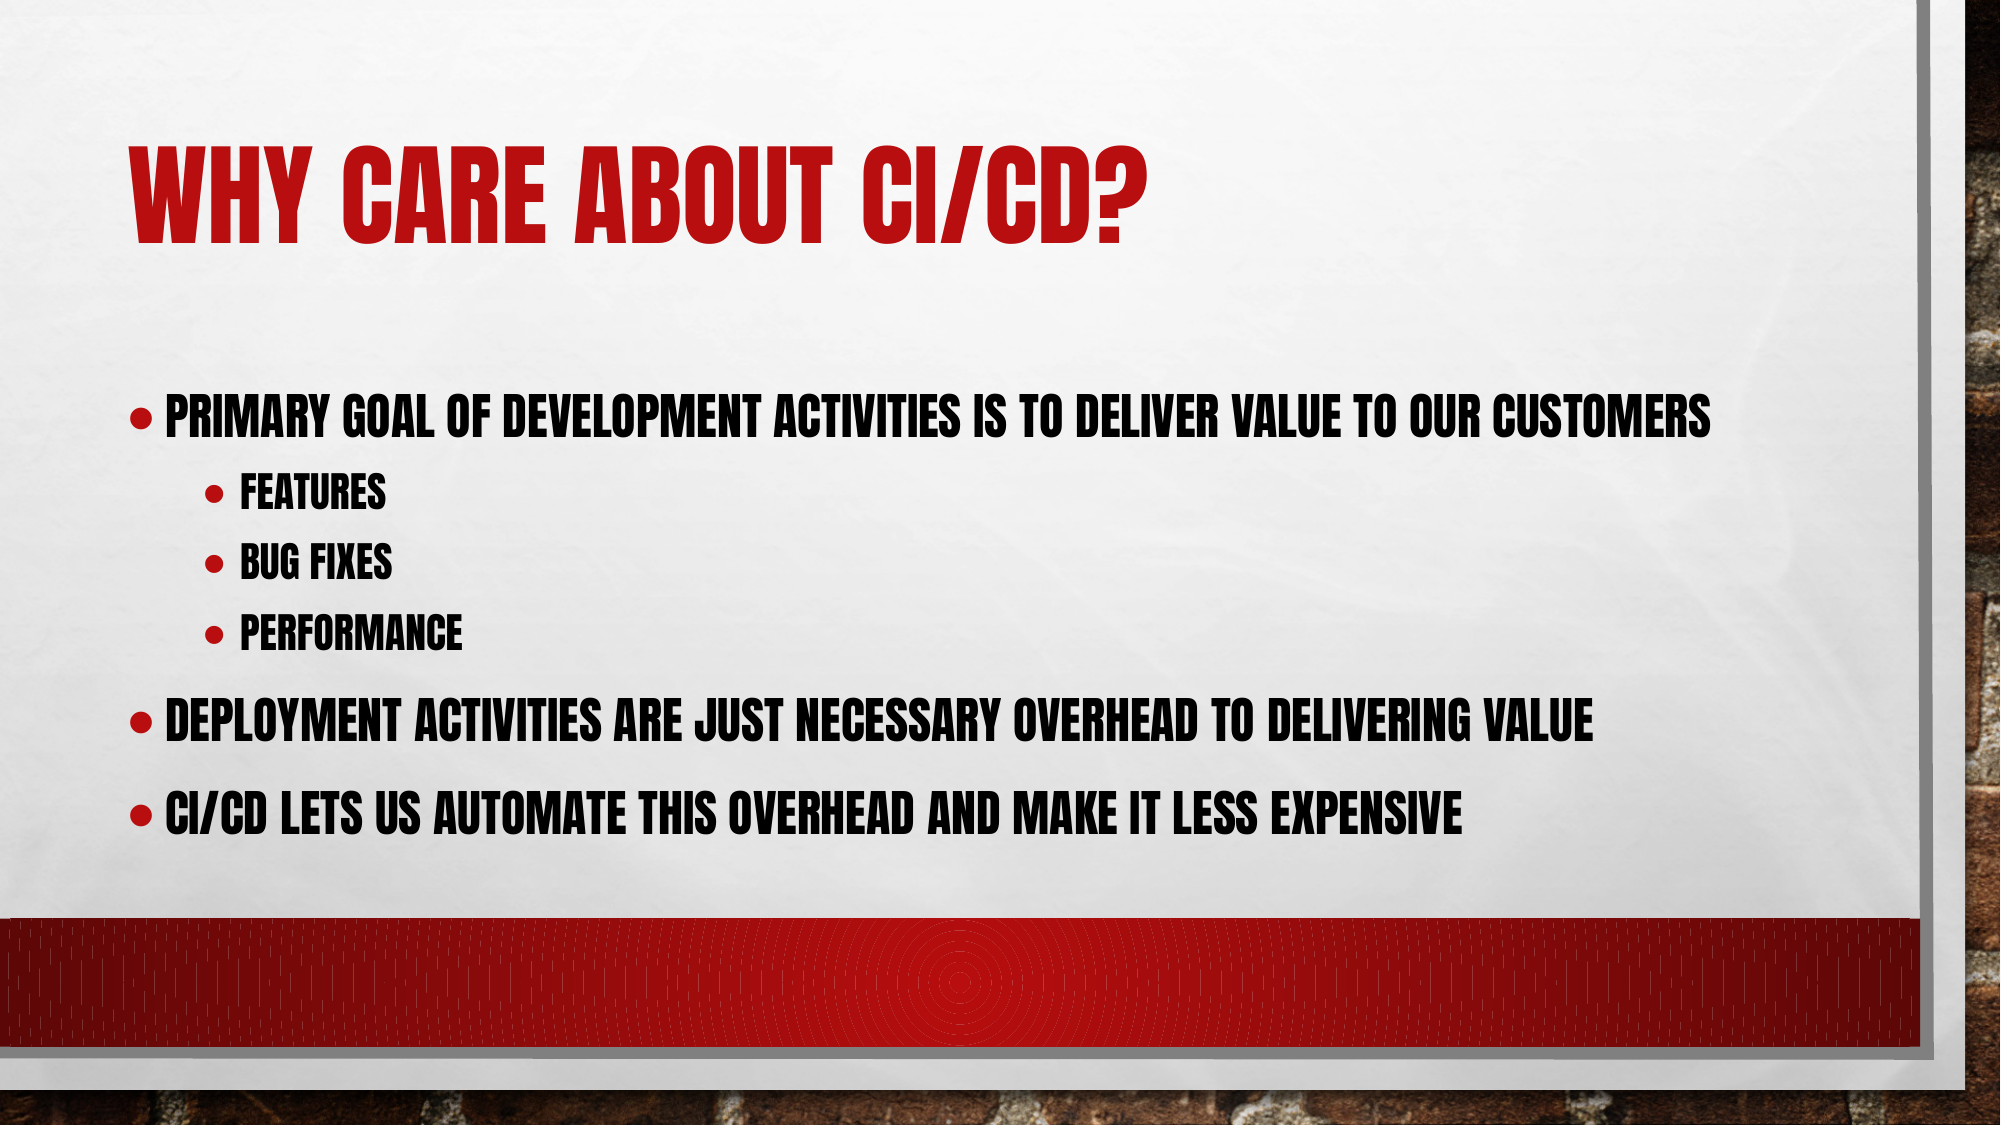

# Why care about CI/CD?
Primary goal of development activities is to deliver value to our customers
Features
Bug Fixes
Performance
Deployment activities are just necessary overhead to delivering value
Ci/CD Lets Us Automate This Overhead and make it less Expensive